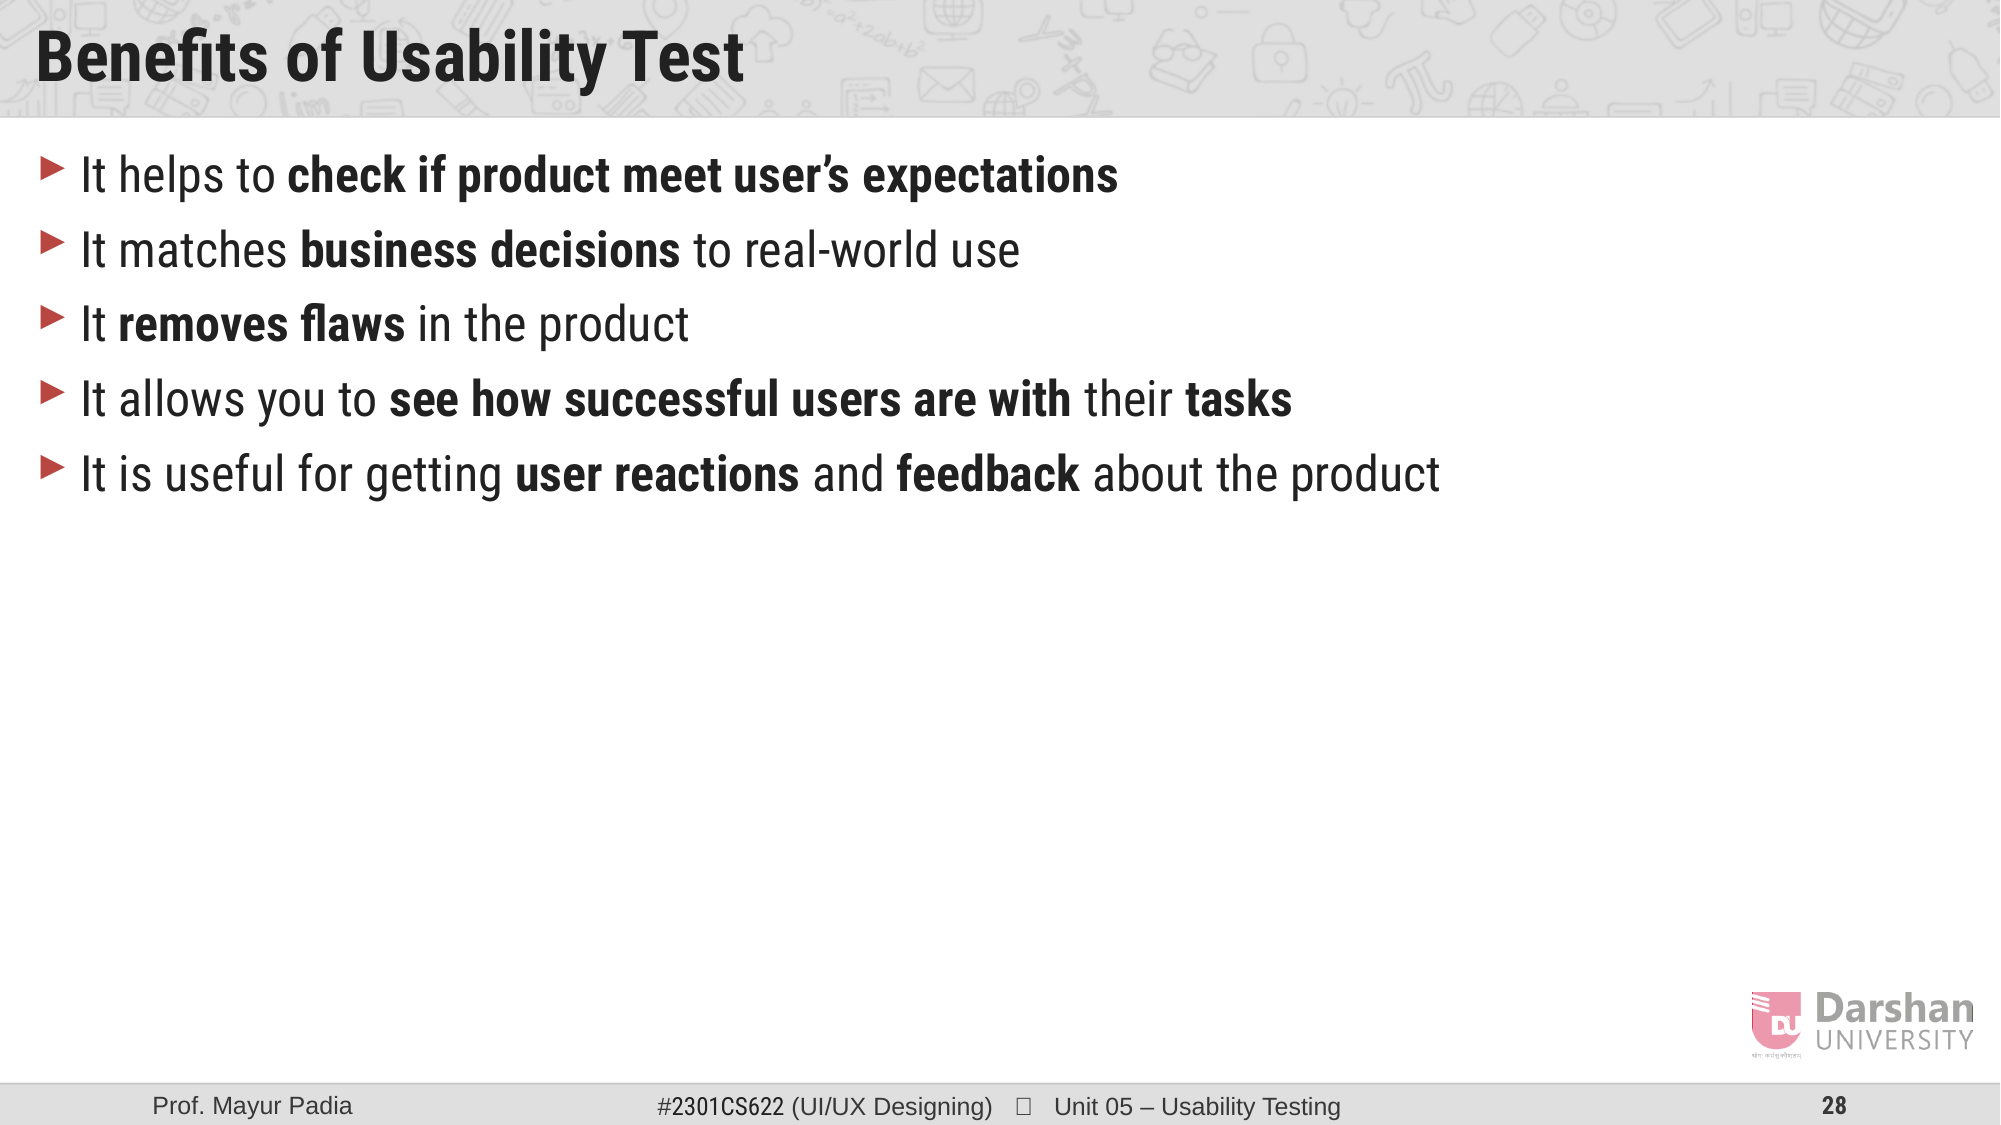

# Benefits of Usability Test
It helps to check if product meet user’s expectations
It matches business decisions to real-world use
It removes flaws in the product
It allows you to see how successful users are with their tasks
It is useful for getting user reactions and feedback about the product